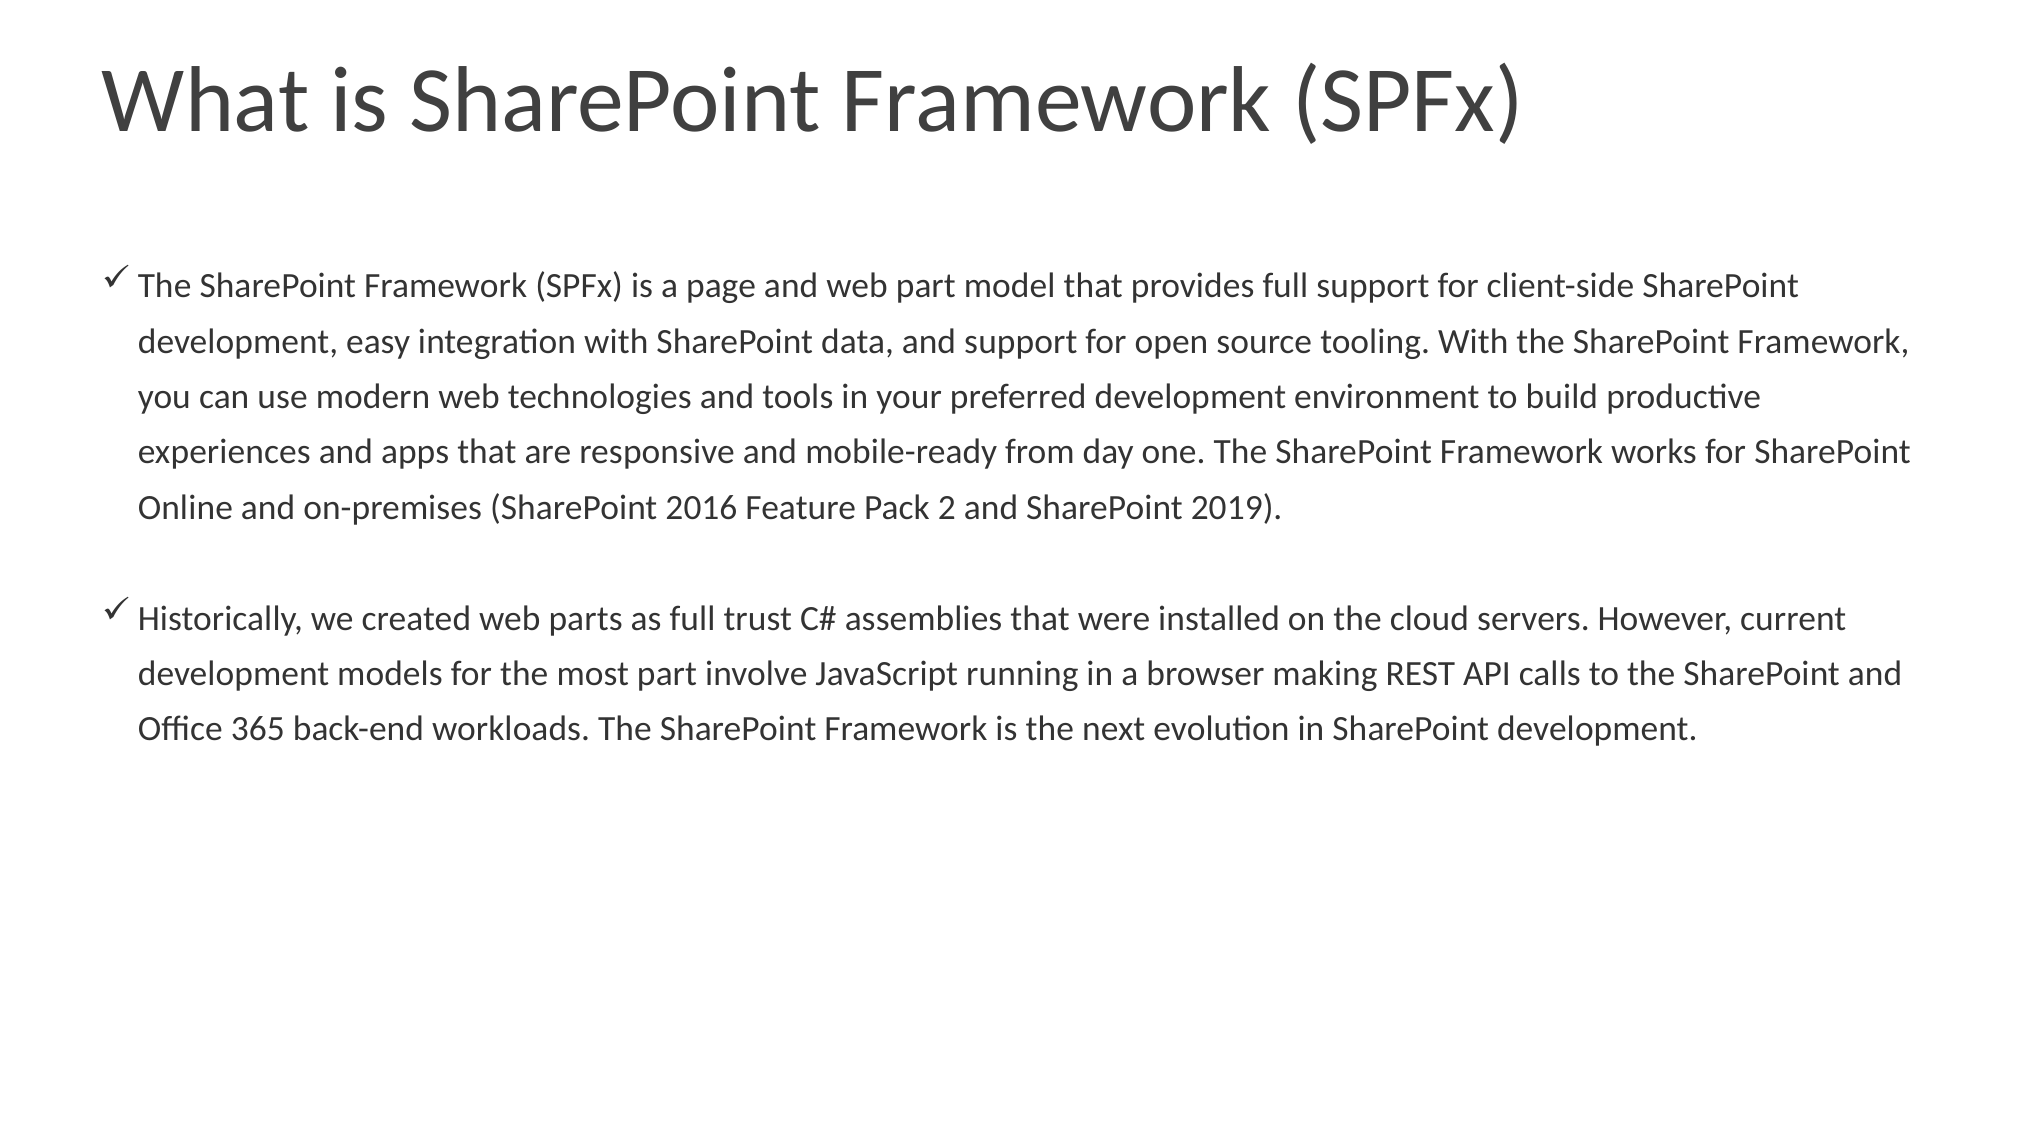

# What is SharePoint Framework (SPFx)
The SharePoint Framework (SPFx) is a page and web part model that provides full support for client-side SharePoint development, easy integration with SharePoint data, and support for open source tooling. With the SharePoint Framework, you can use modern web technologies and tools in your preferred development environment to build productive experiences and apps that are responsive and mobile-ready from day one. The SharePoint Framework works for SharePoint Online and on-premises (SharePoint 2016 Feature Pack 2 and SharePoint 2019).

Historically, we created web parts as full trust C# assemblies that were installed on the cloud servers. However, current development models for the most part involve JavaScript running in a browser making REST API calls to the SharePoint and Office 365 back-end workloads. The SharePoint Framework is the next evolution in SharePoint development.